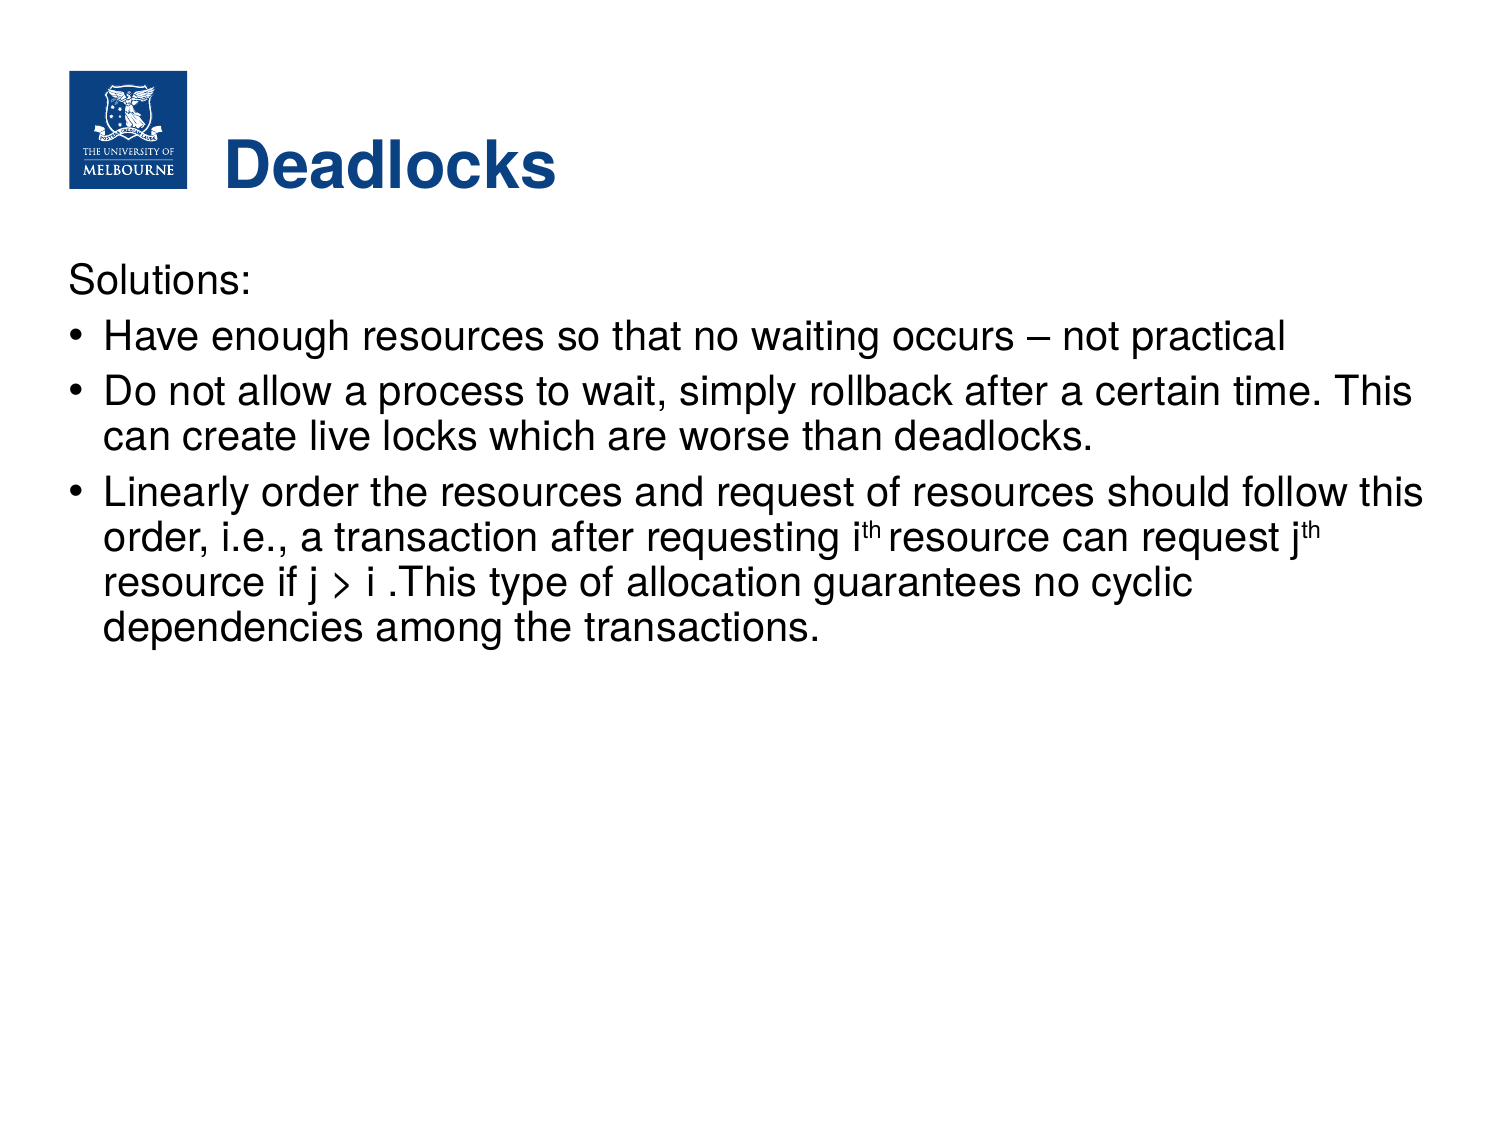

# Deadlocks
Solutions:
Have enough resources so that no waiting occurs – not practical
Do not allow a process to wait, simply rollback after a certain time. This can create live locks which are worse than deadlocks.
Linearly order the resources and request of resources should follow this order, i.e., a transaction after requesting ith resource can request jth resource if j > i .This type of allocation guarantees no cyclic dependencies among the transactions.